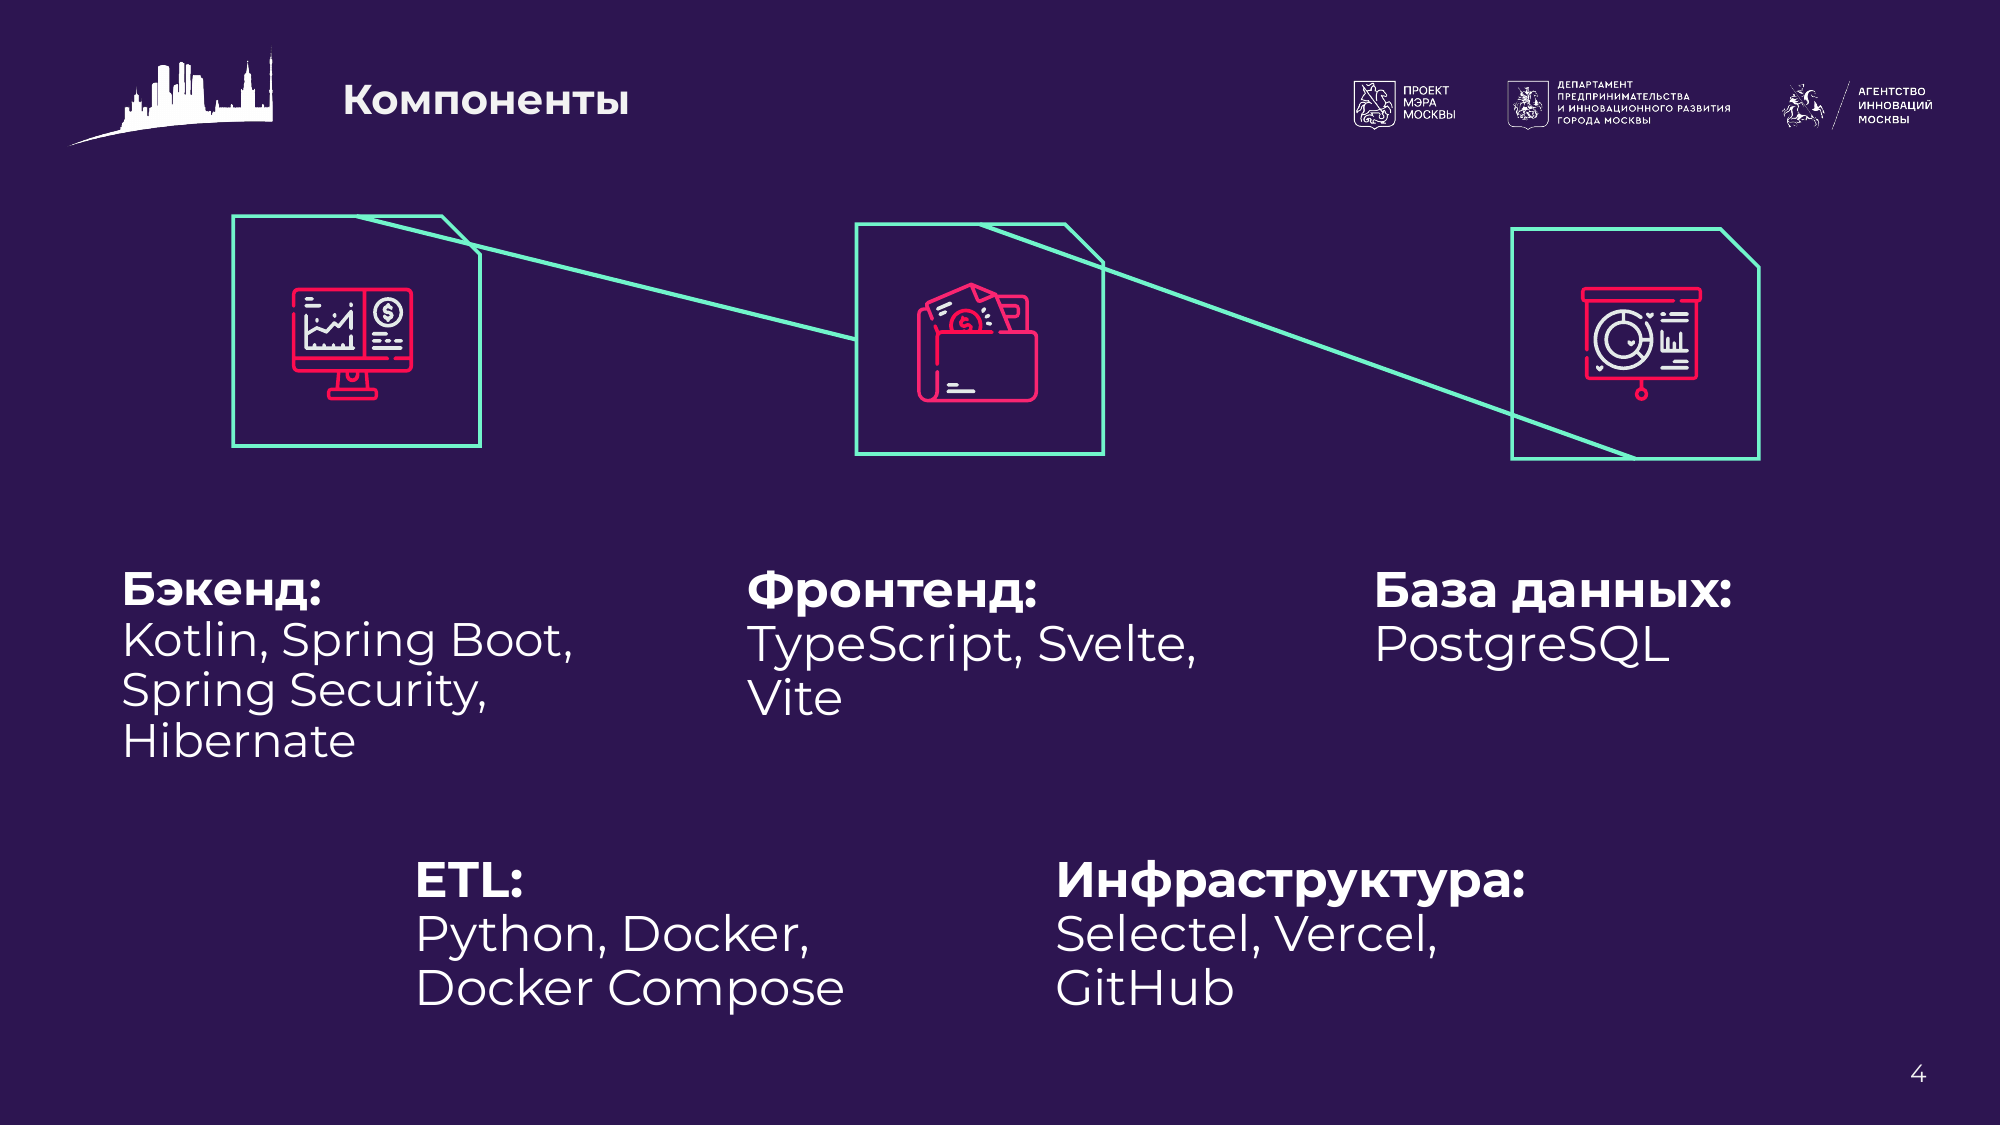

# Компоненты

Бэкенд:
Kotlin, Spring Boot, Spring Security, Hibernate
Фронтенд:
TypeScript, Svelte, Vite

База данных:
PostgreSQL

ETL:
Python, Docker, Docker Compose

Инфраструктура:
Selectel, Vercel, GitHub

4